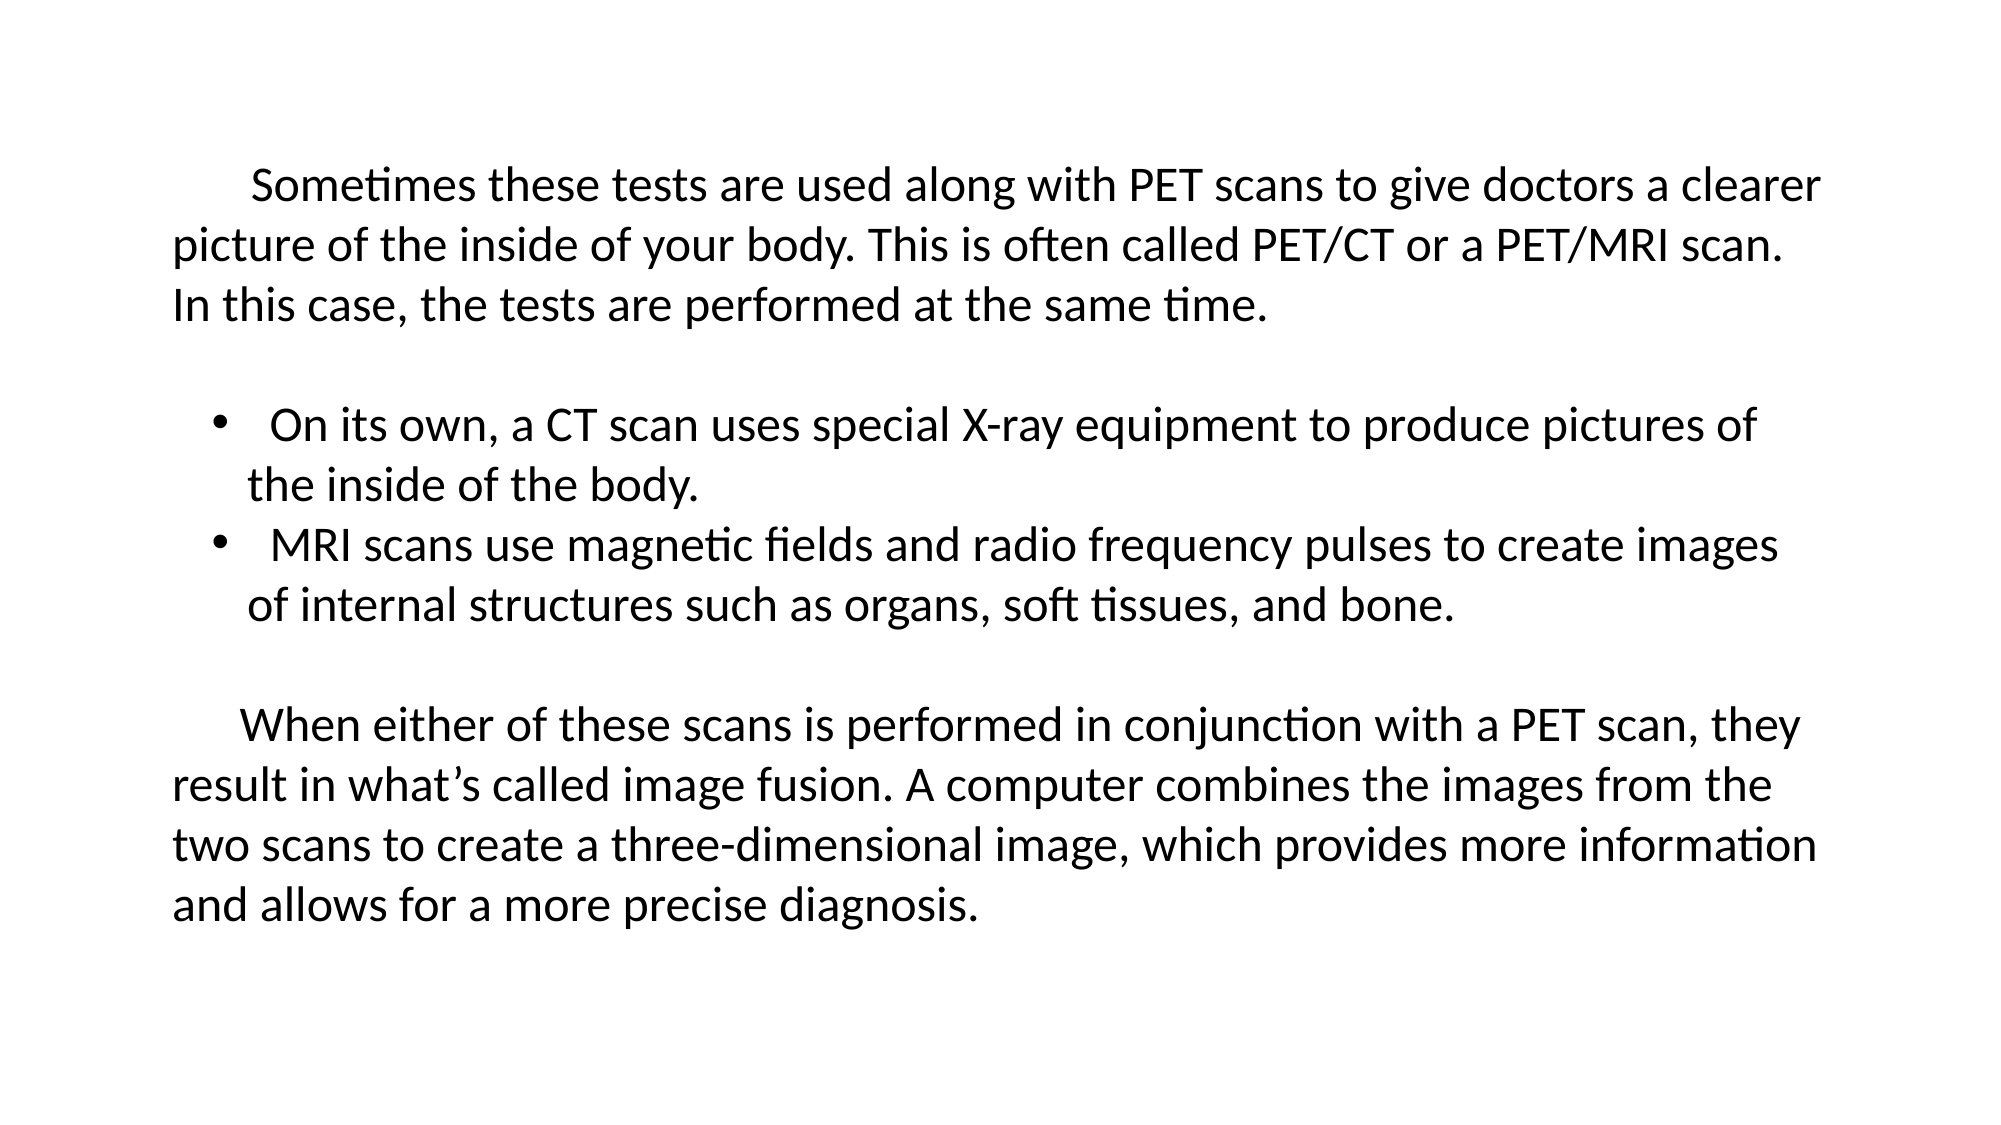

Sometimes these tests are used along with PET scans to give doctors a clearer picture of the inside of your body. This is often called PET/CT or a PET/MRI scan. In this case, the tests are performed at the same time.

  On its own, a CT scan uses special X-ray equipment to produce pictures of the inside of the body.
  MRI scans use magnetic fields and radio frequency pulses to create images of internal structures such as organs, soft tissues, and bone.

      When either of these scans is performed in conjunction with a PET scan, they result in what’s called image fusion. A computer combines the images from the two scans to create a three-dimensional image, which provides more information and allows for a more precise diagnosis.